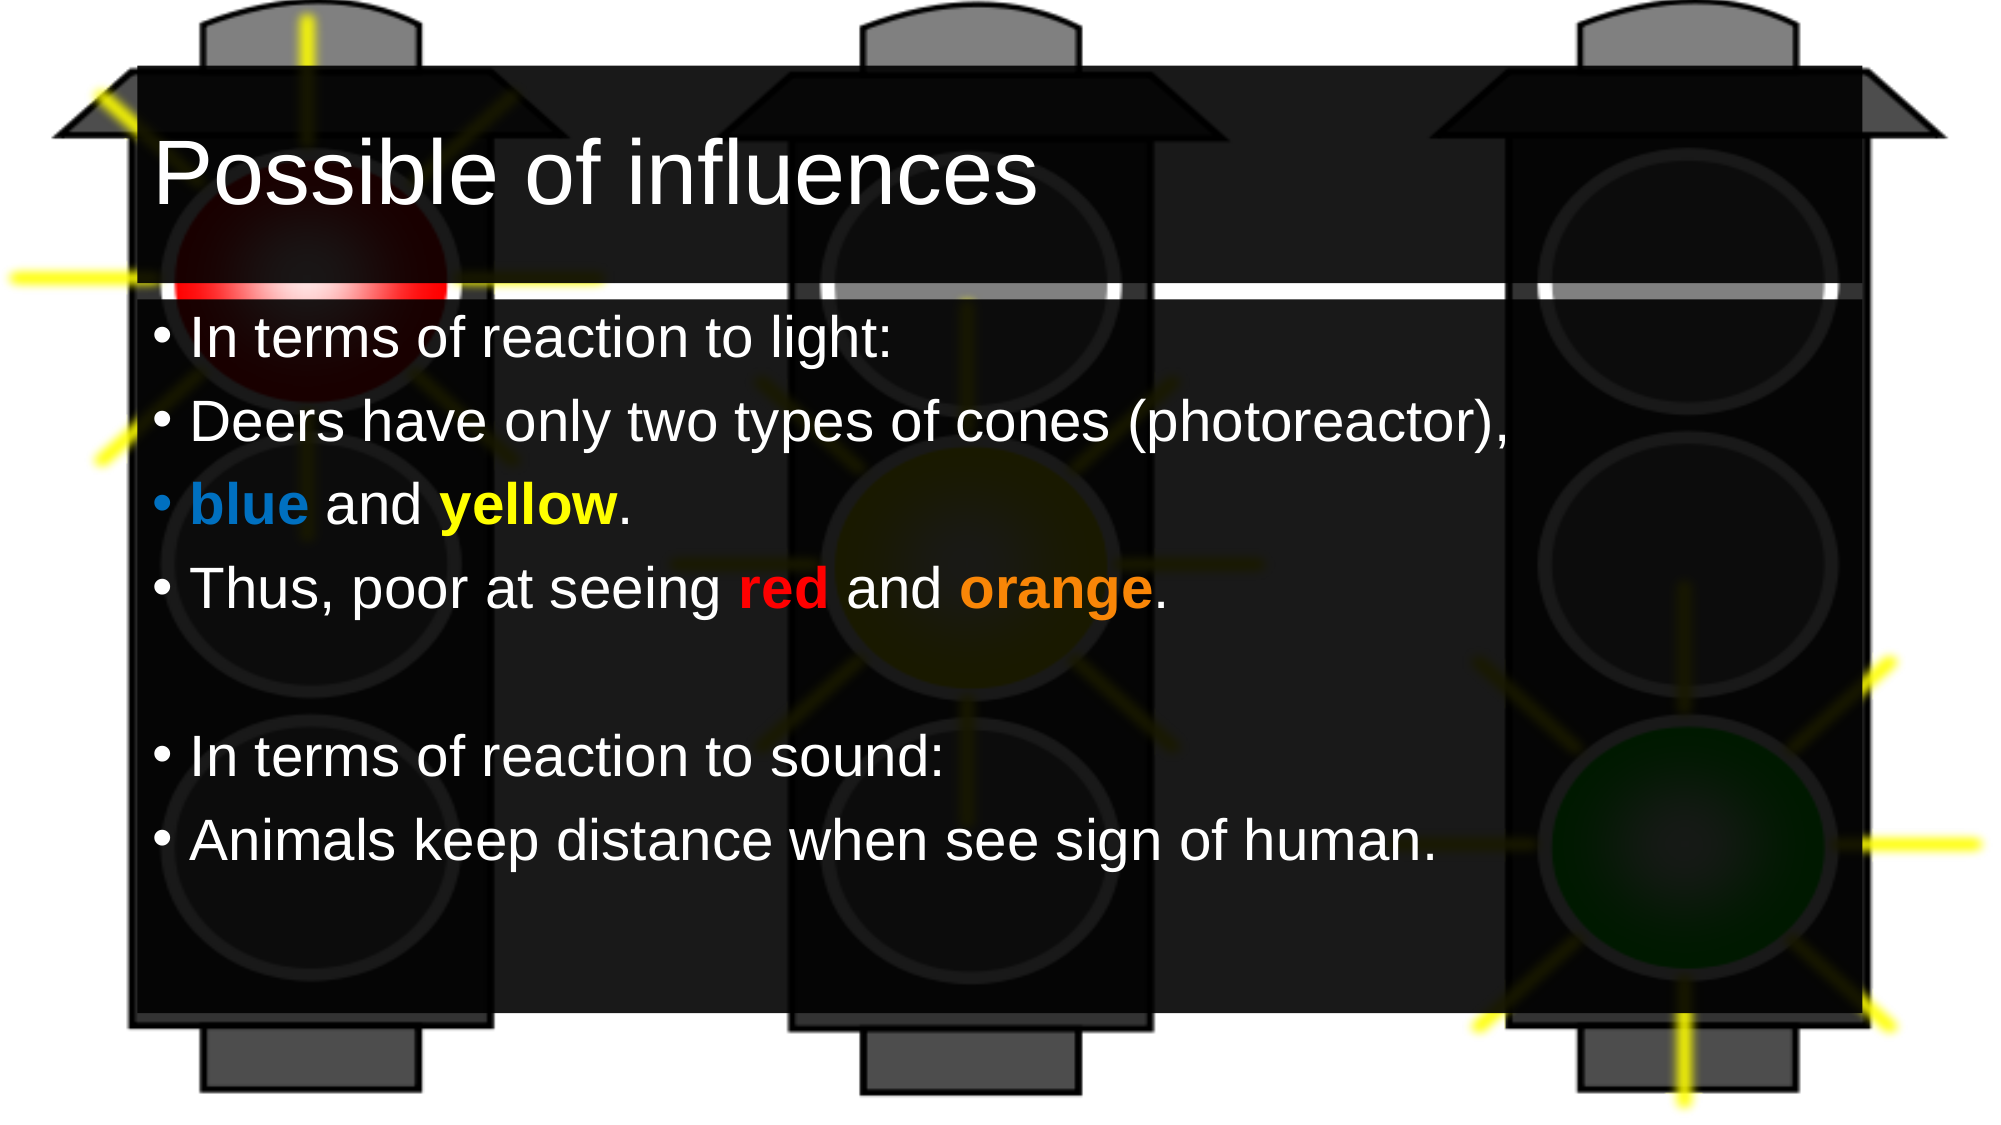

# Possible of influences
In terms of reaction to light:
Deers have only two types of cones (photoreactor),
blue and yellow.
Thus, poor at seeing red and orange.

In terms of reaction to sound:
Animals keep distance when see sign of human.